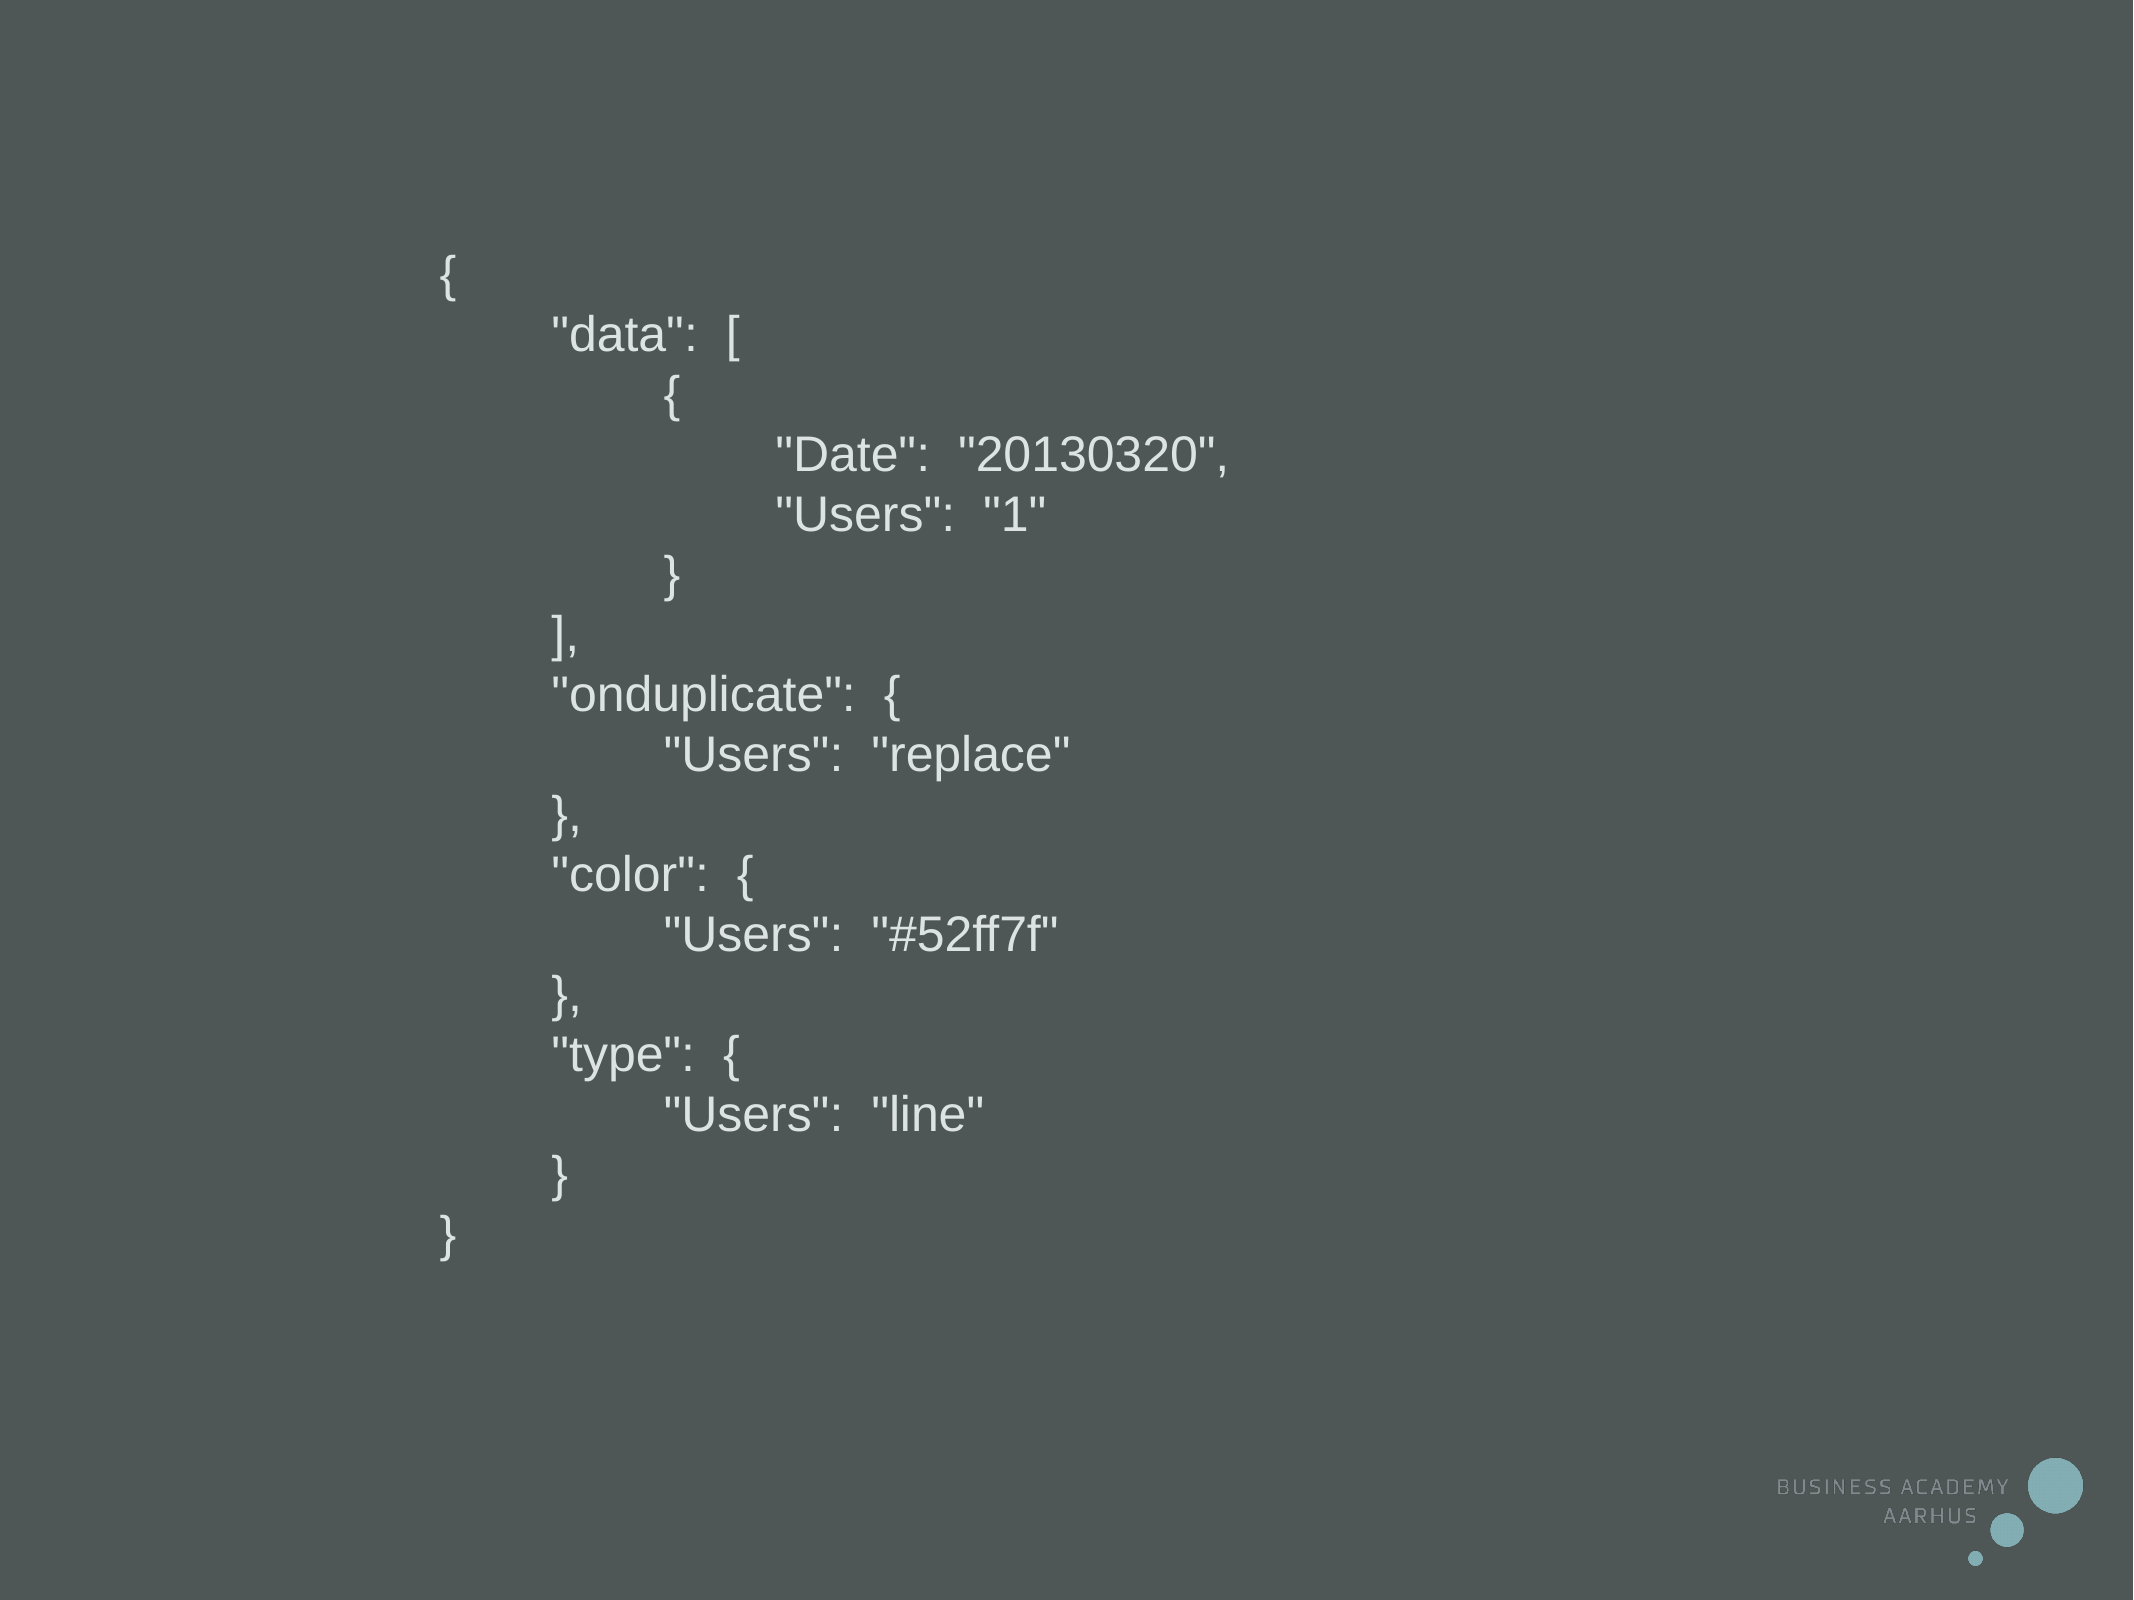

{
        "data":  [
                {
                        "Date":  "20130320",
                        "Users":  "1"
                }
        ],
        "onduplicate":  {
                "Users":  "replace"
        },
        "color":  {
                "Users":  "#52ff7f"
        },
        "type":  {
                "Users":  "line"
        }
}